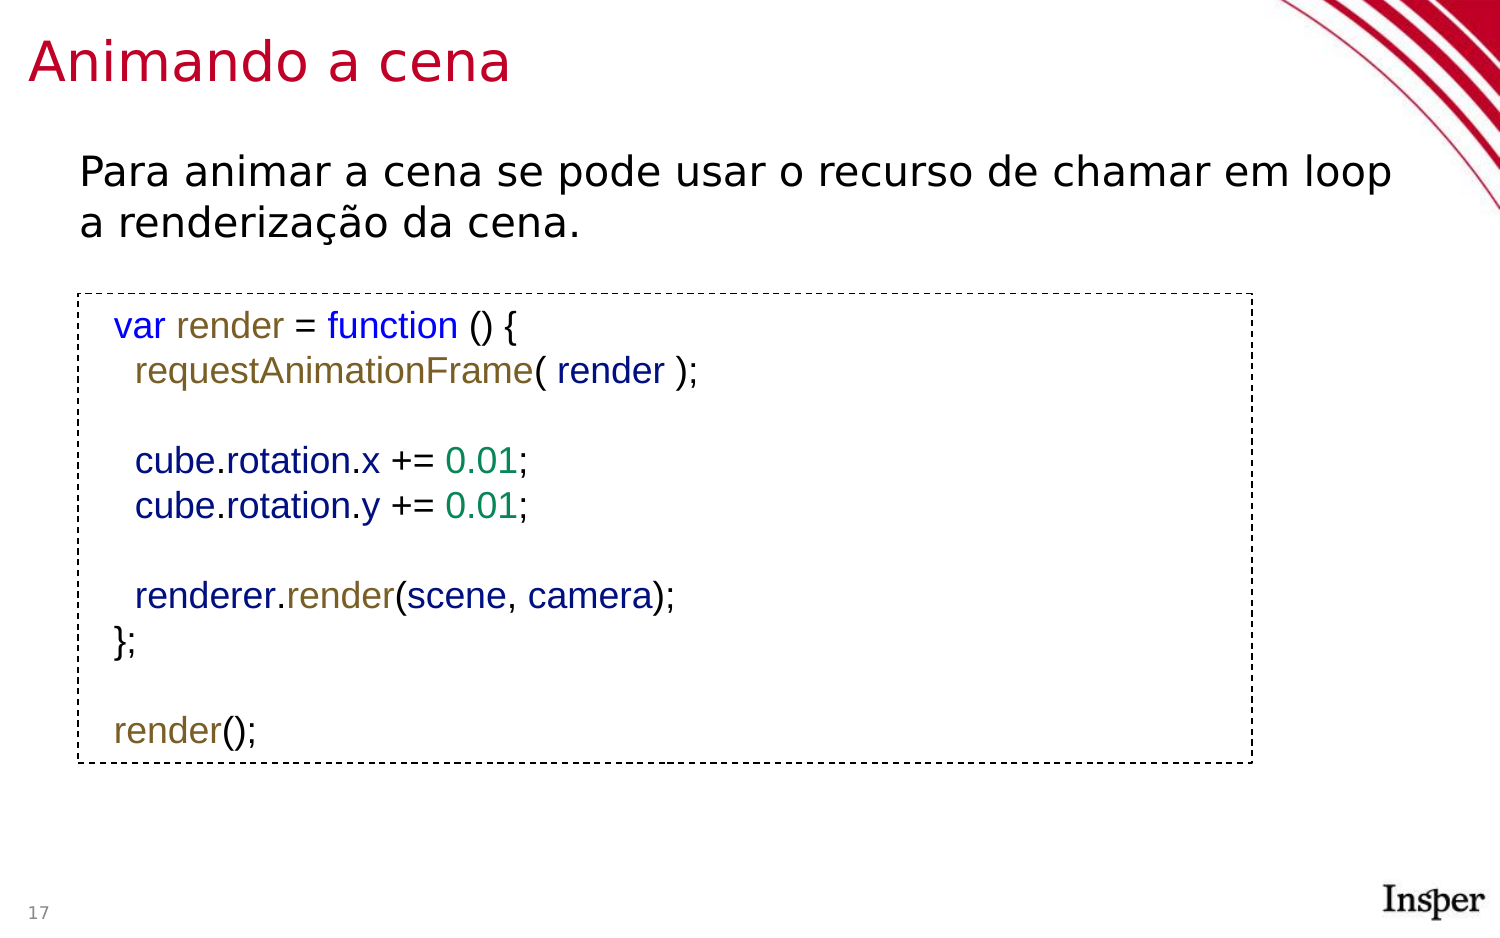

# Animando a cena
Para animar a cena se pode usar o recurso de chamar em loop a renderização da cena.
  var render = function () {
    requestAnimationFrame( render );
    cube.rotation.x += 0.01;
    cube.rotation.y += 0.01;
    renderer.render(scene, camera);
  };
  render();
17